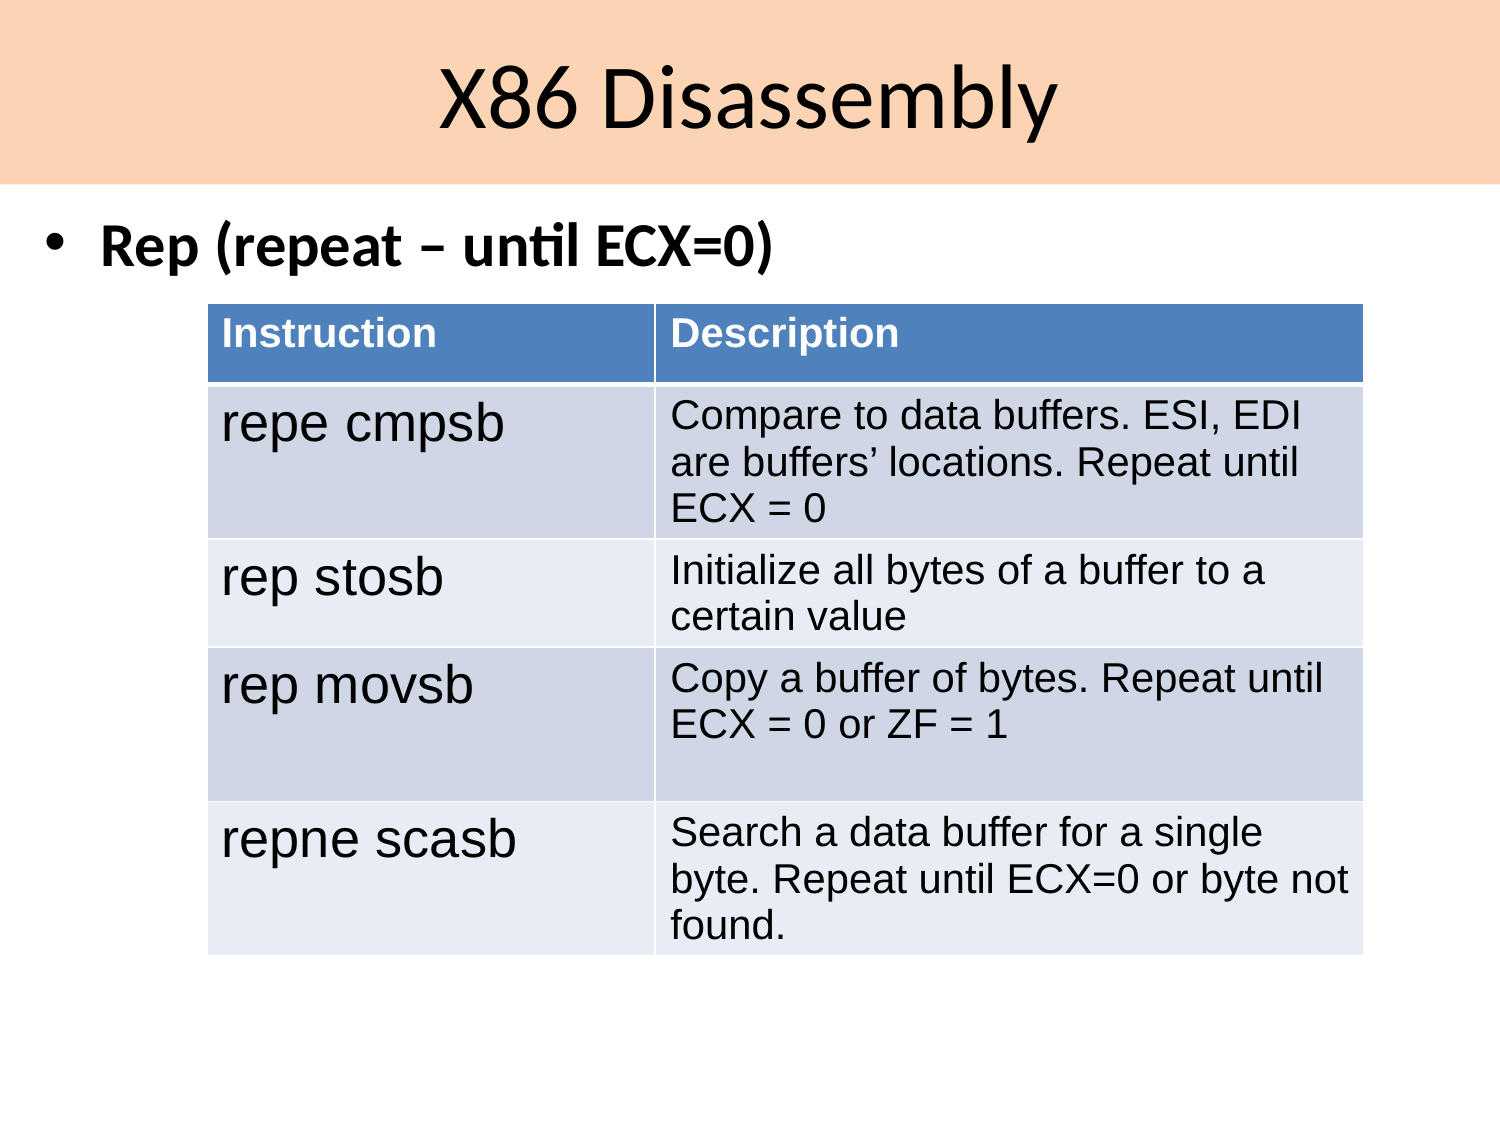

# X86 Disassembly
Rep (repeat – until ECX=0)
| Instruction | Description |
| --- | --- |
| repe cmpsb | Compare to data buffers. ESI, EDI are buffers’ locations. Repeat until ECX = 0 |
| rep stosb | Initialize all bytes of a buffer to a certain value |
| rep movsb | Copy a buffer of bytes. Repeat until ECX = 0 or ZF = 1 |
| repne scasb | Search a data buffer for a single byte. Repeat until ECX=0 or byte not found. |